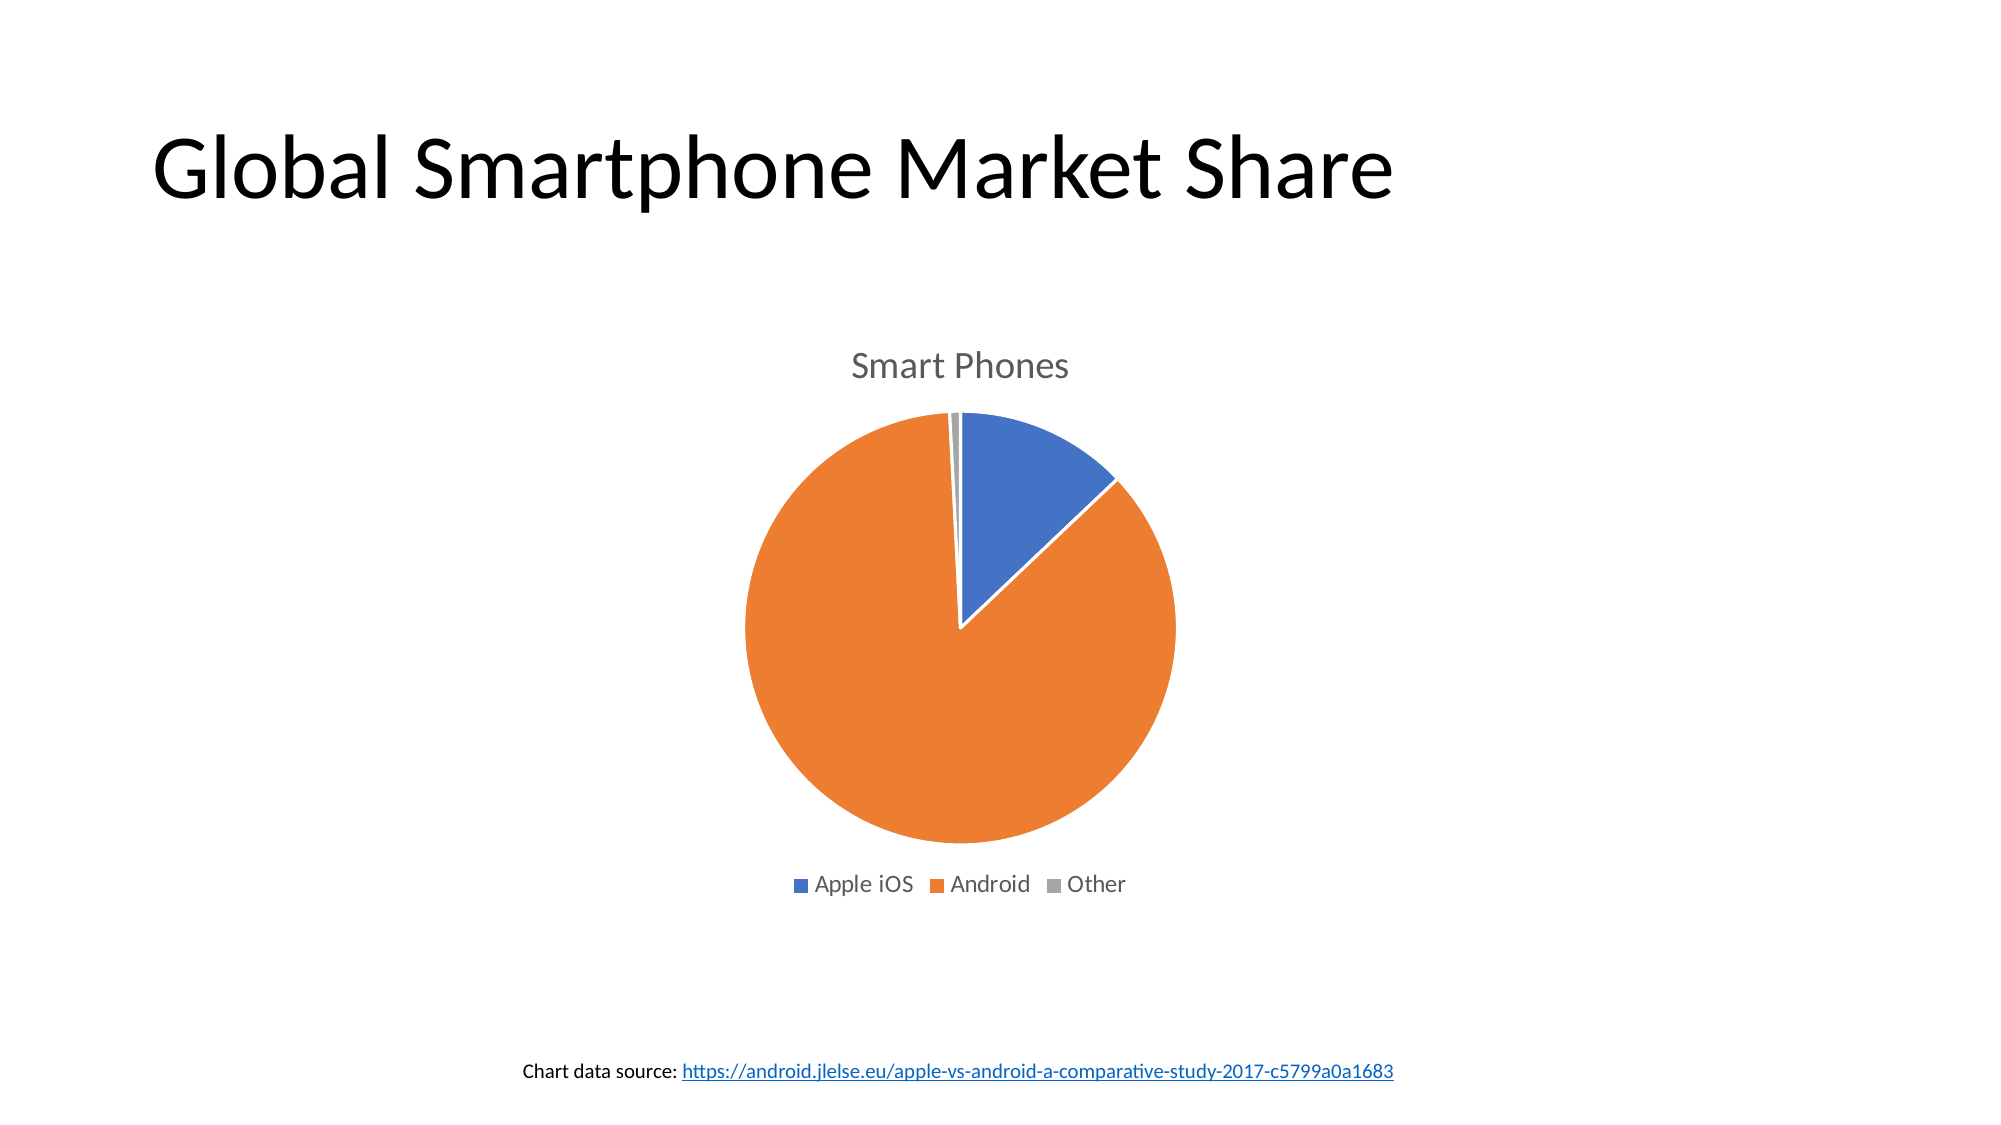

# Global Smartphone Market Share

### Chart:

| Category | Smart Phones |
|---|---|
| Apple iOS | 12.9 |
| Android | 86.2 |
| Other | 0.8 |
Chart data source: https://android.jlelse.eu/apple-vs-android-a-comparative-study-2017-c5799a0a1683